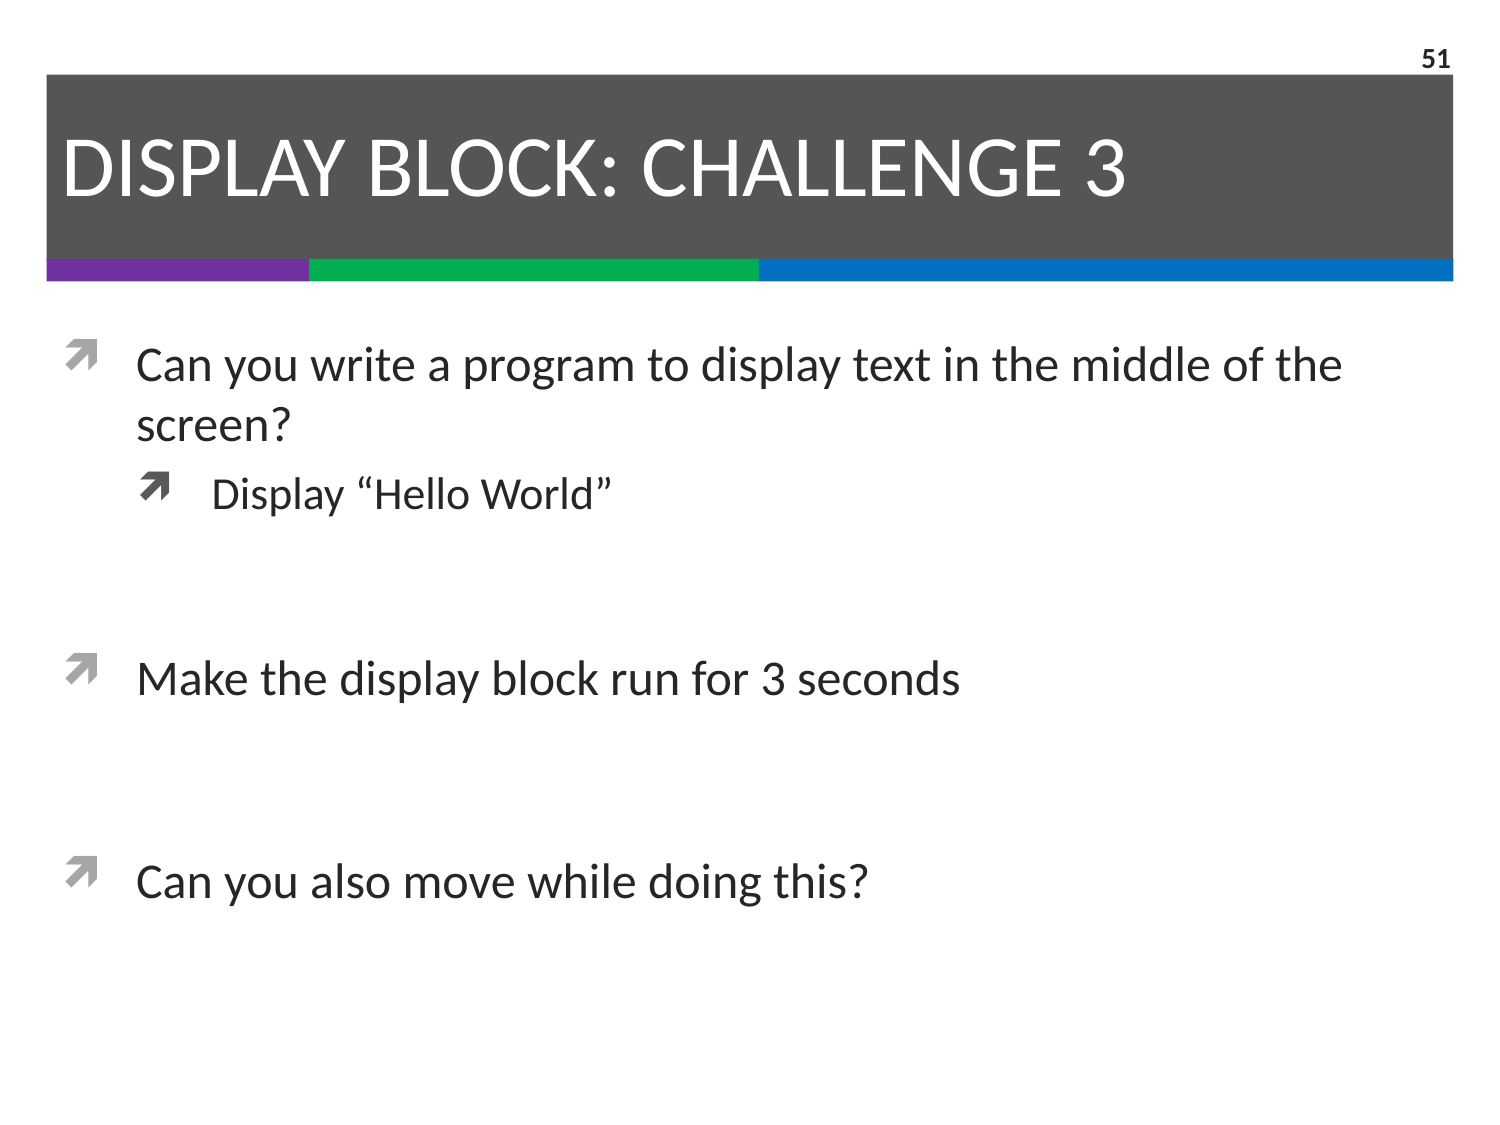

51
# DISPLAY BLOCK: CHALLENGE 3
Can you write a program to display text in the middle of the screen?
Display “Hello World”

Make the display block run for 3 seconds

Can you also move while doing this?